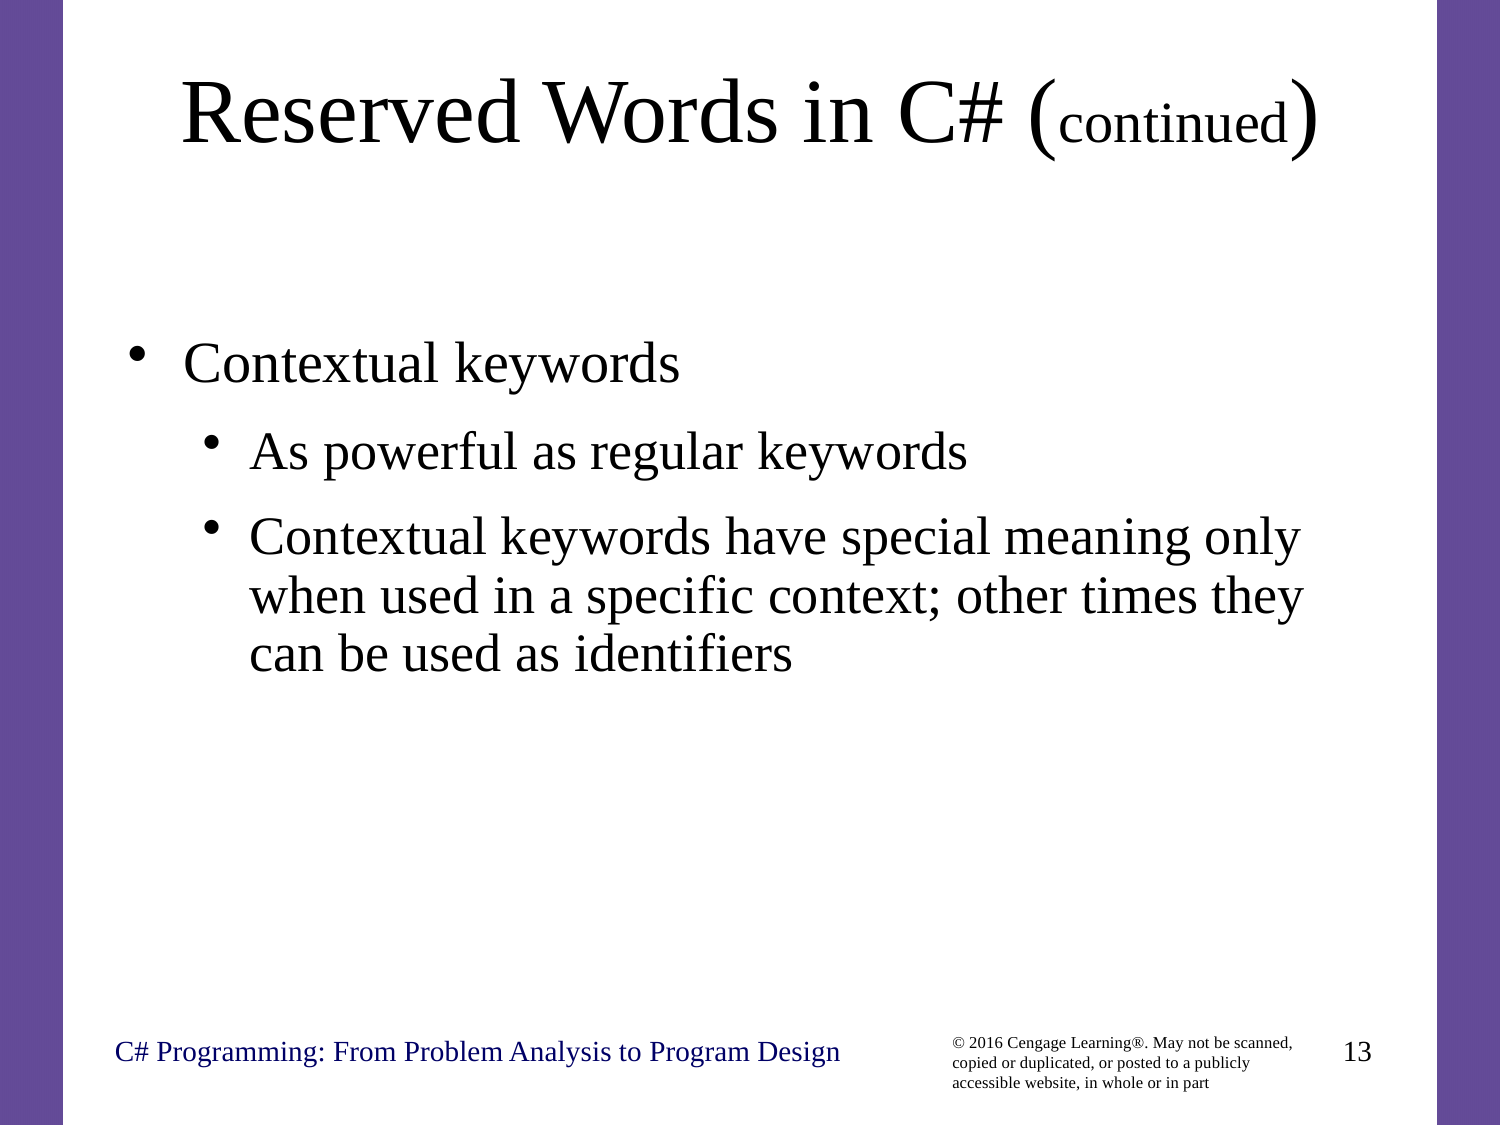

# Reserved Words in C# (continued)
Contextual keywords
As powerful as regular keywords
Contextual keywords have special meaning only when used in a specific context; other times they can be used as identifiers

C# Programming: From Problem Analysis to Program Design

13